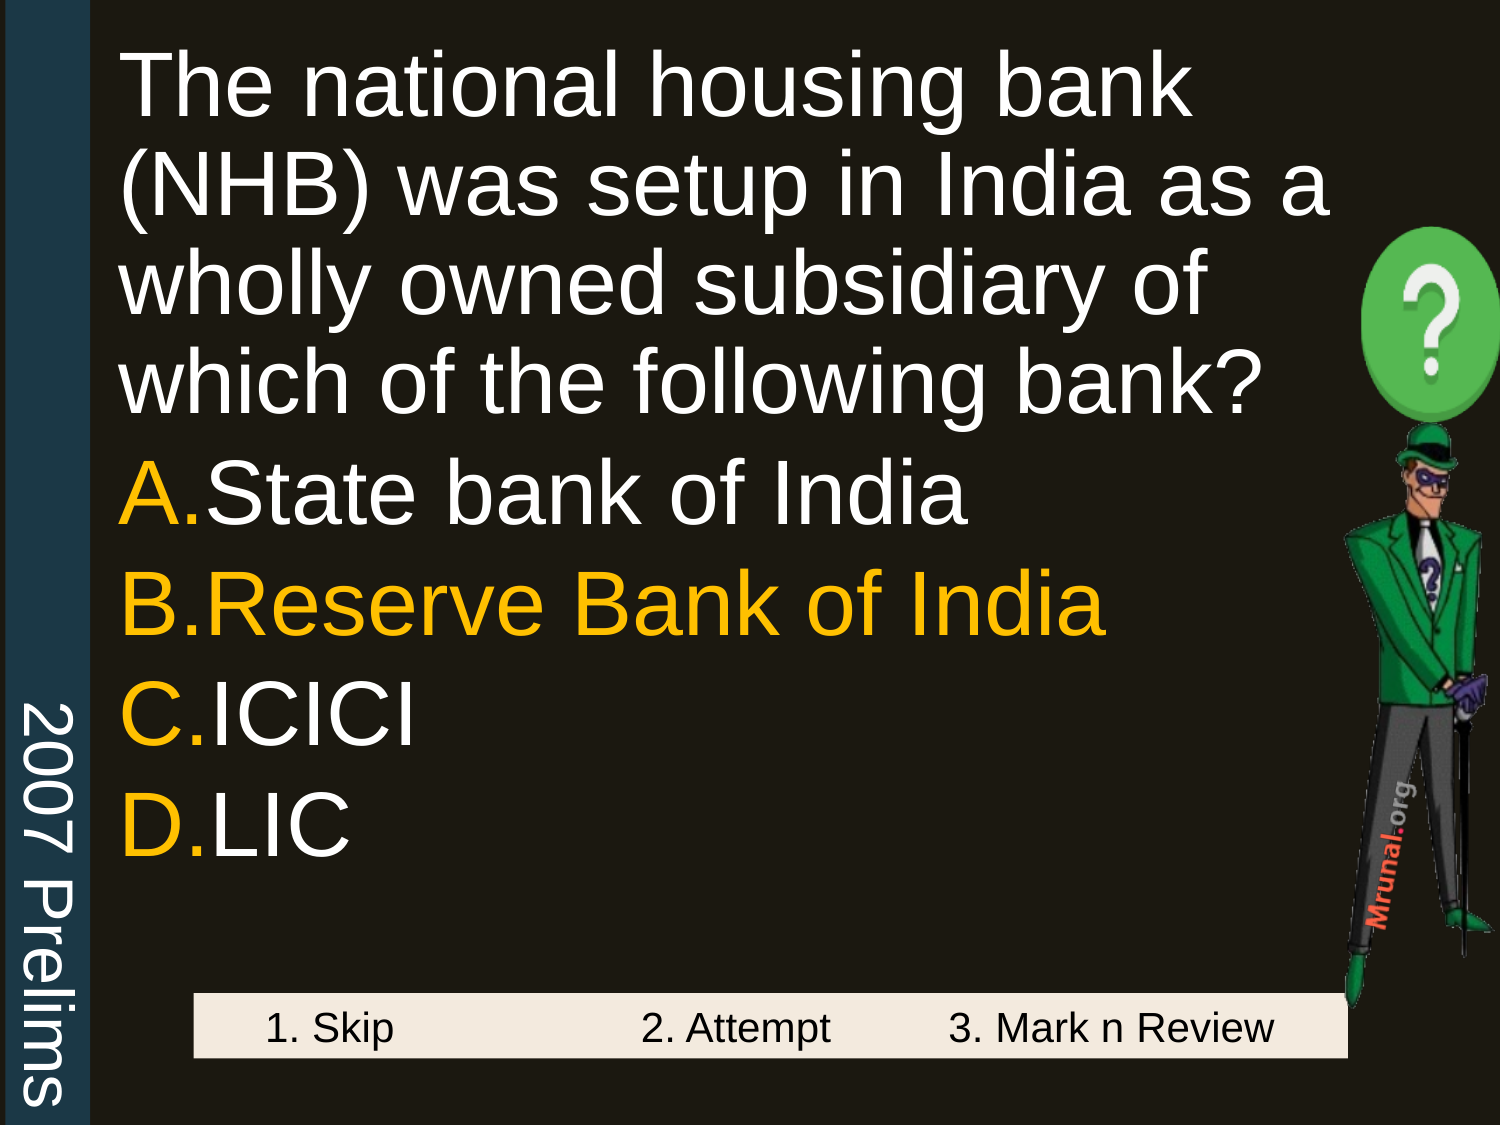

2007 Prelims
The national housing bank (NHB) was setup in India as a wholly owned subsidiary of which of the following bank?
State bank of India
Reserve Bank of India
ICICI
LIC